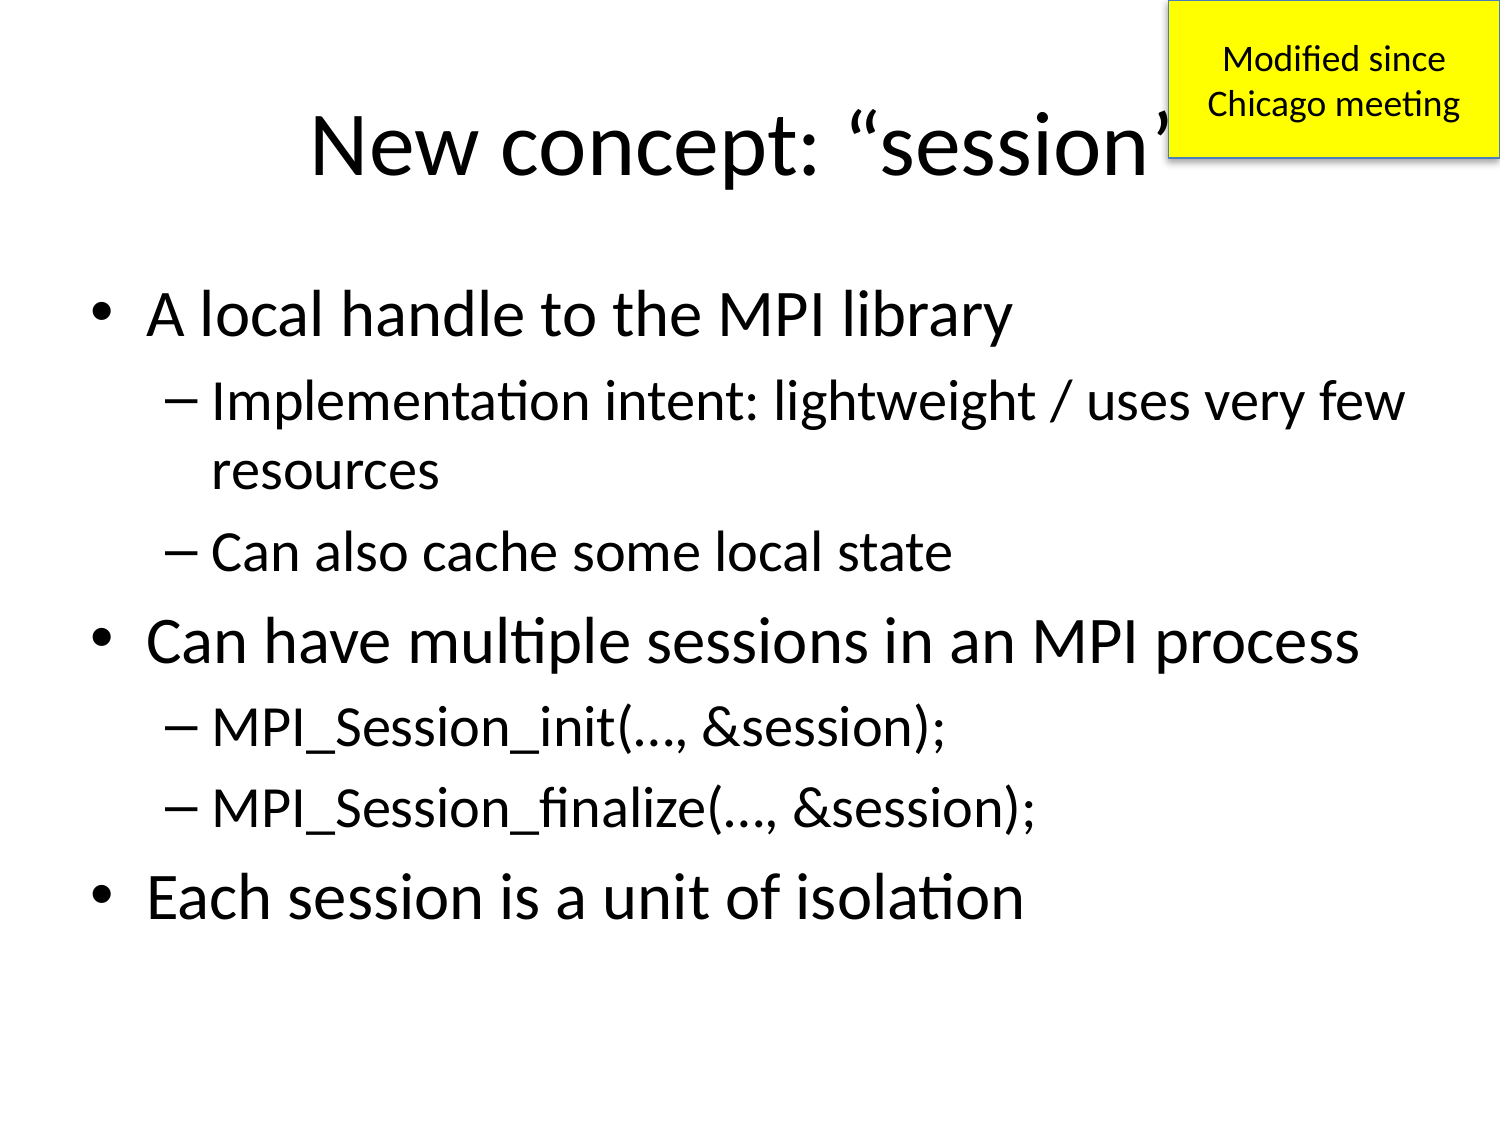

Modified since Chicago meeting
# New concept: “session”
A local handle to the MPI library
Implementation intent: lightweight / uses very few resources
Can also cache some local state
Can have multiple sessions in an MPI process
MPI_Session_init(…, &session);
MPI_Session_finalize(…, &session);
Each session is a unit of isolation